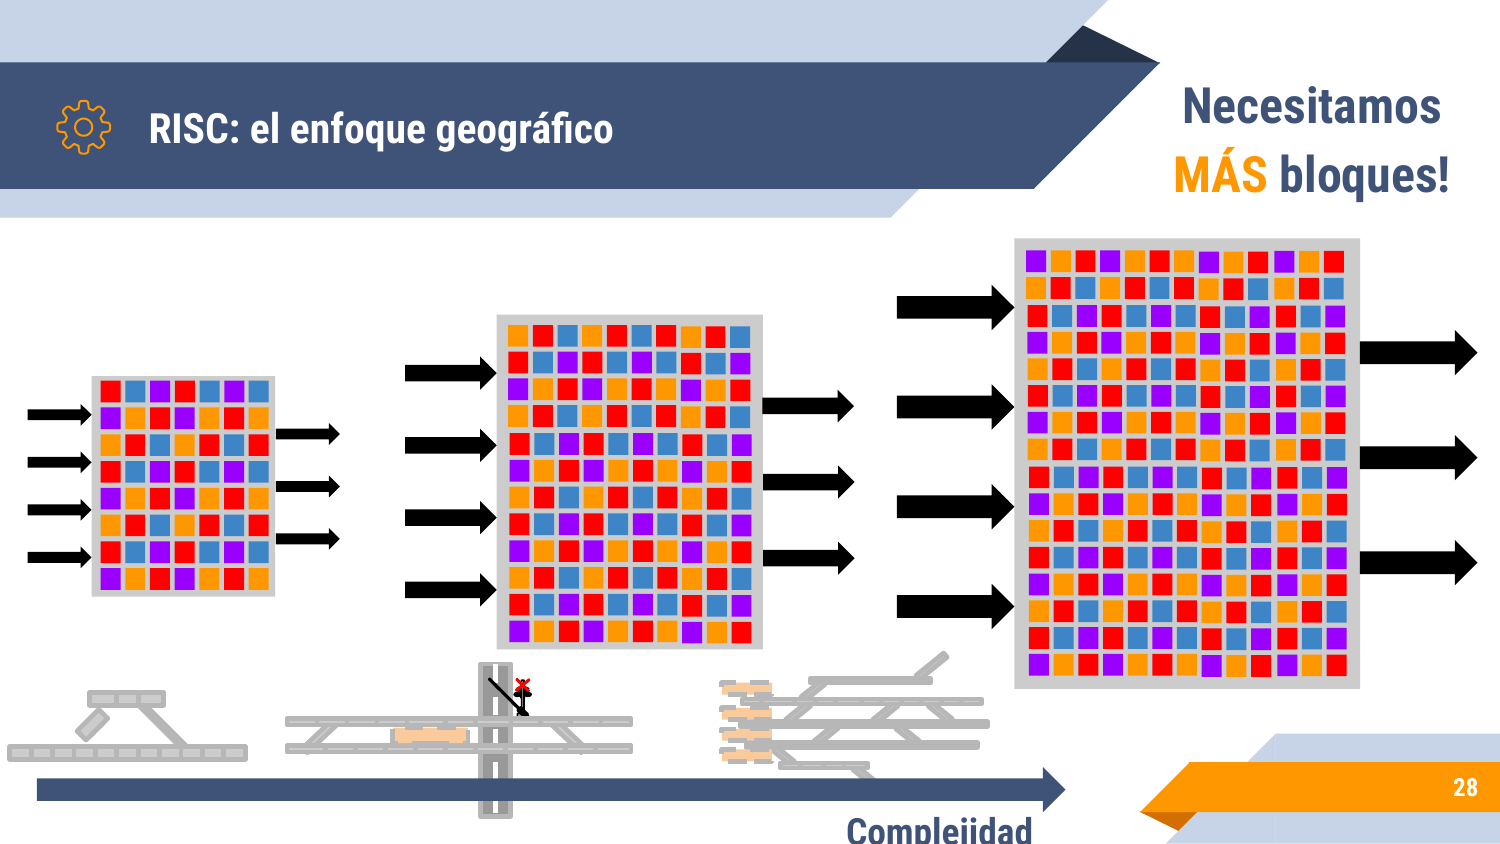

# RISC: el enfoque geográfico
Necesitamos MÁS bloques!

28

Complejidad